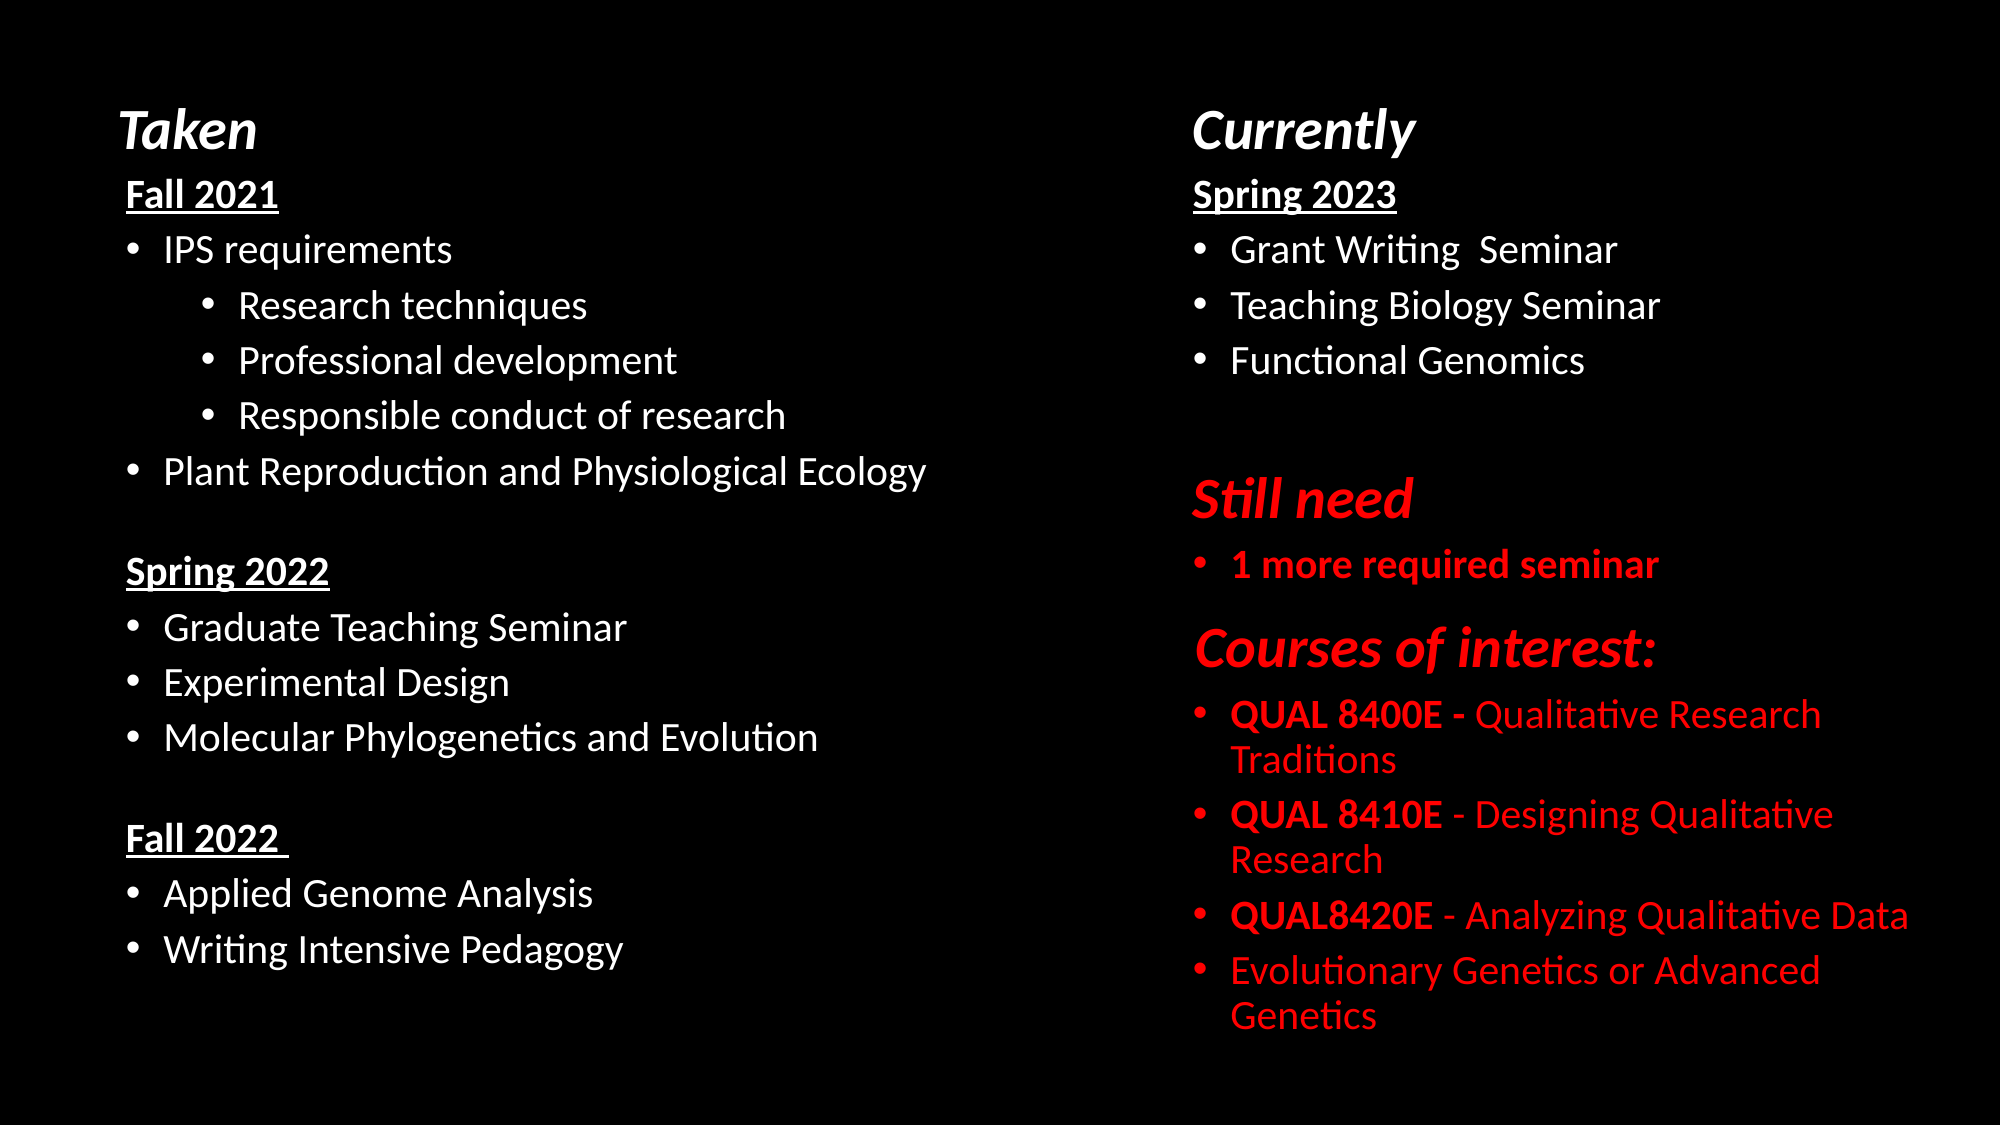

Taken
Fall 2021
IPS requirements
Research techniques
Professional development
Responsible conduct of research
Plant Reproduction and Physiological Ecology
Spring 2022
Graduate Teaching Seminar
Experimental Design
Molecular Phylogenetics and Evolution
Fall 2022
Applied Genome Analysis
Writing Intensive Pedagogy
Currently
Spring 2023
Grant Writing  Seminar
Teaching Biology Seminar
Functional Genomics

Still need
1 more required seminar
     Courses of interest:
QUAL 8400E - Qualitative Research Traditions
QUAL 8410E - Designing Qualitative Research
QUAL8420E - Analyzing Qualitative Data
Evolutionary Genetics or Advanced Genetics